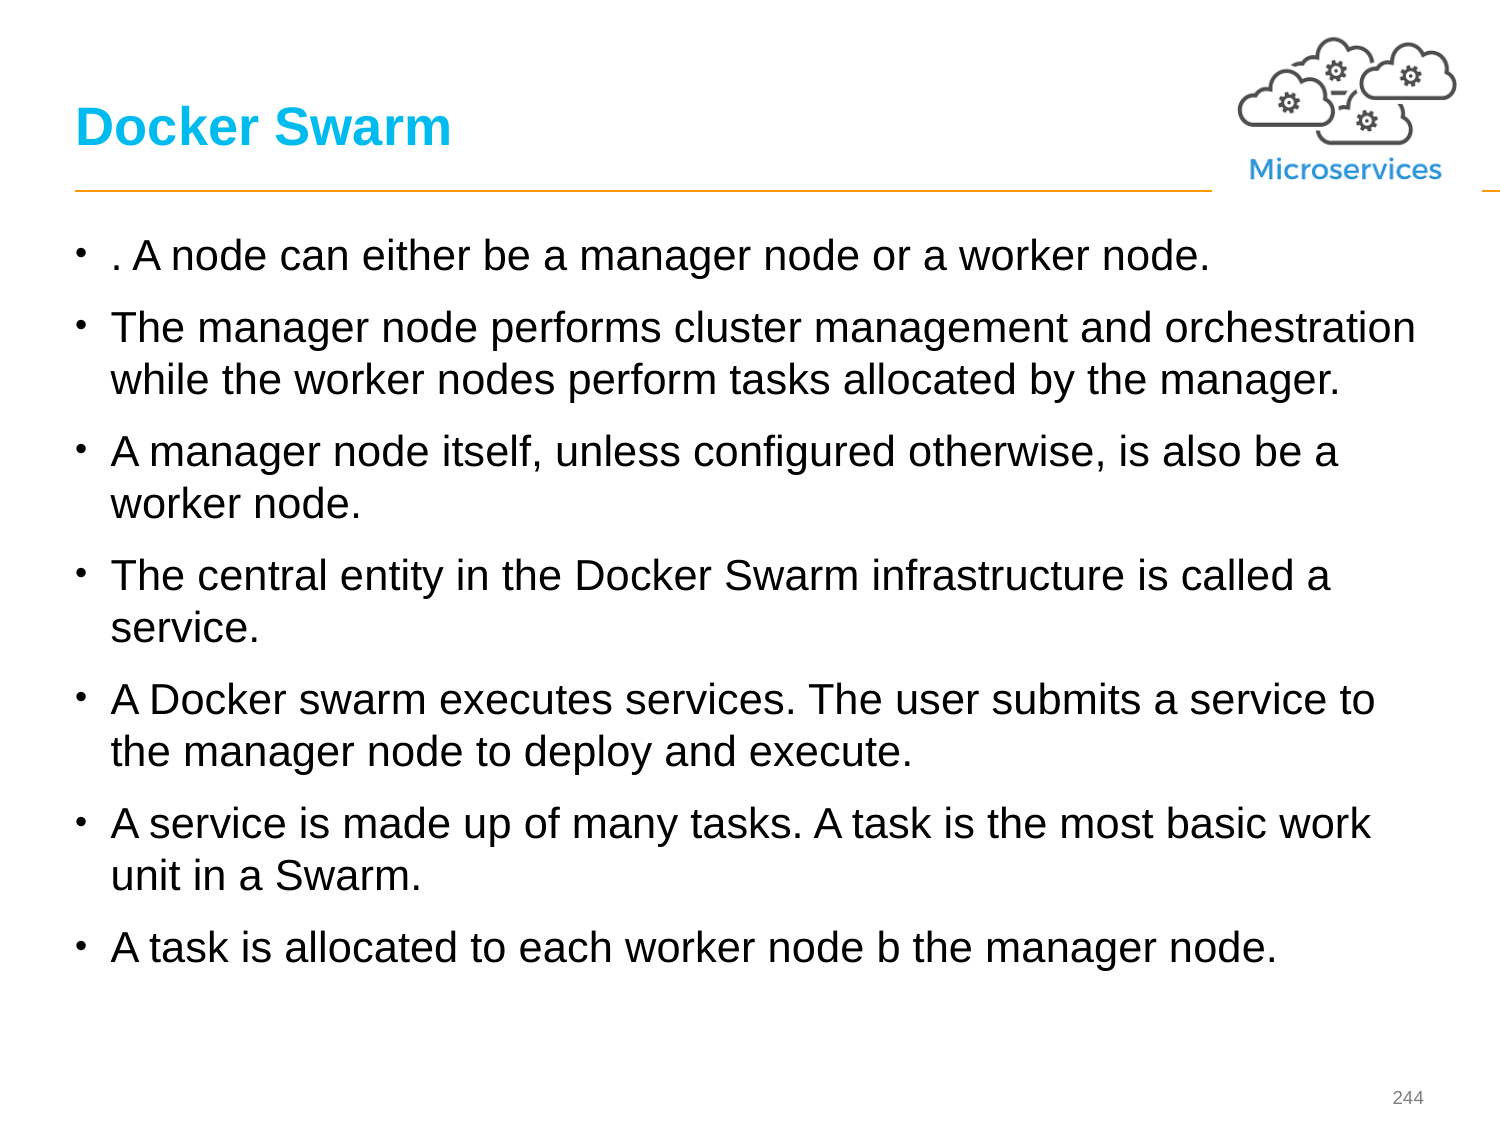

# Docker Swarm
. A node can either be a manager node or a worker node.
The manager node performs cluster management and orchestration while the worker nodes perform tasks allocated by the manager.
A manager node itself, unless configured otherwise, is also be a worker node.
The central entity in the Docker Swarm infrastructure is called a service.
A Docker swarm executes services. The user submits a service to the manager node to deploy and execute.
A service is made up of many tasks. A task is the most basic work unit in a Swarm.
A task is allocated to each worker node b the manager node.